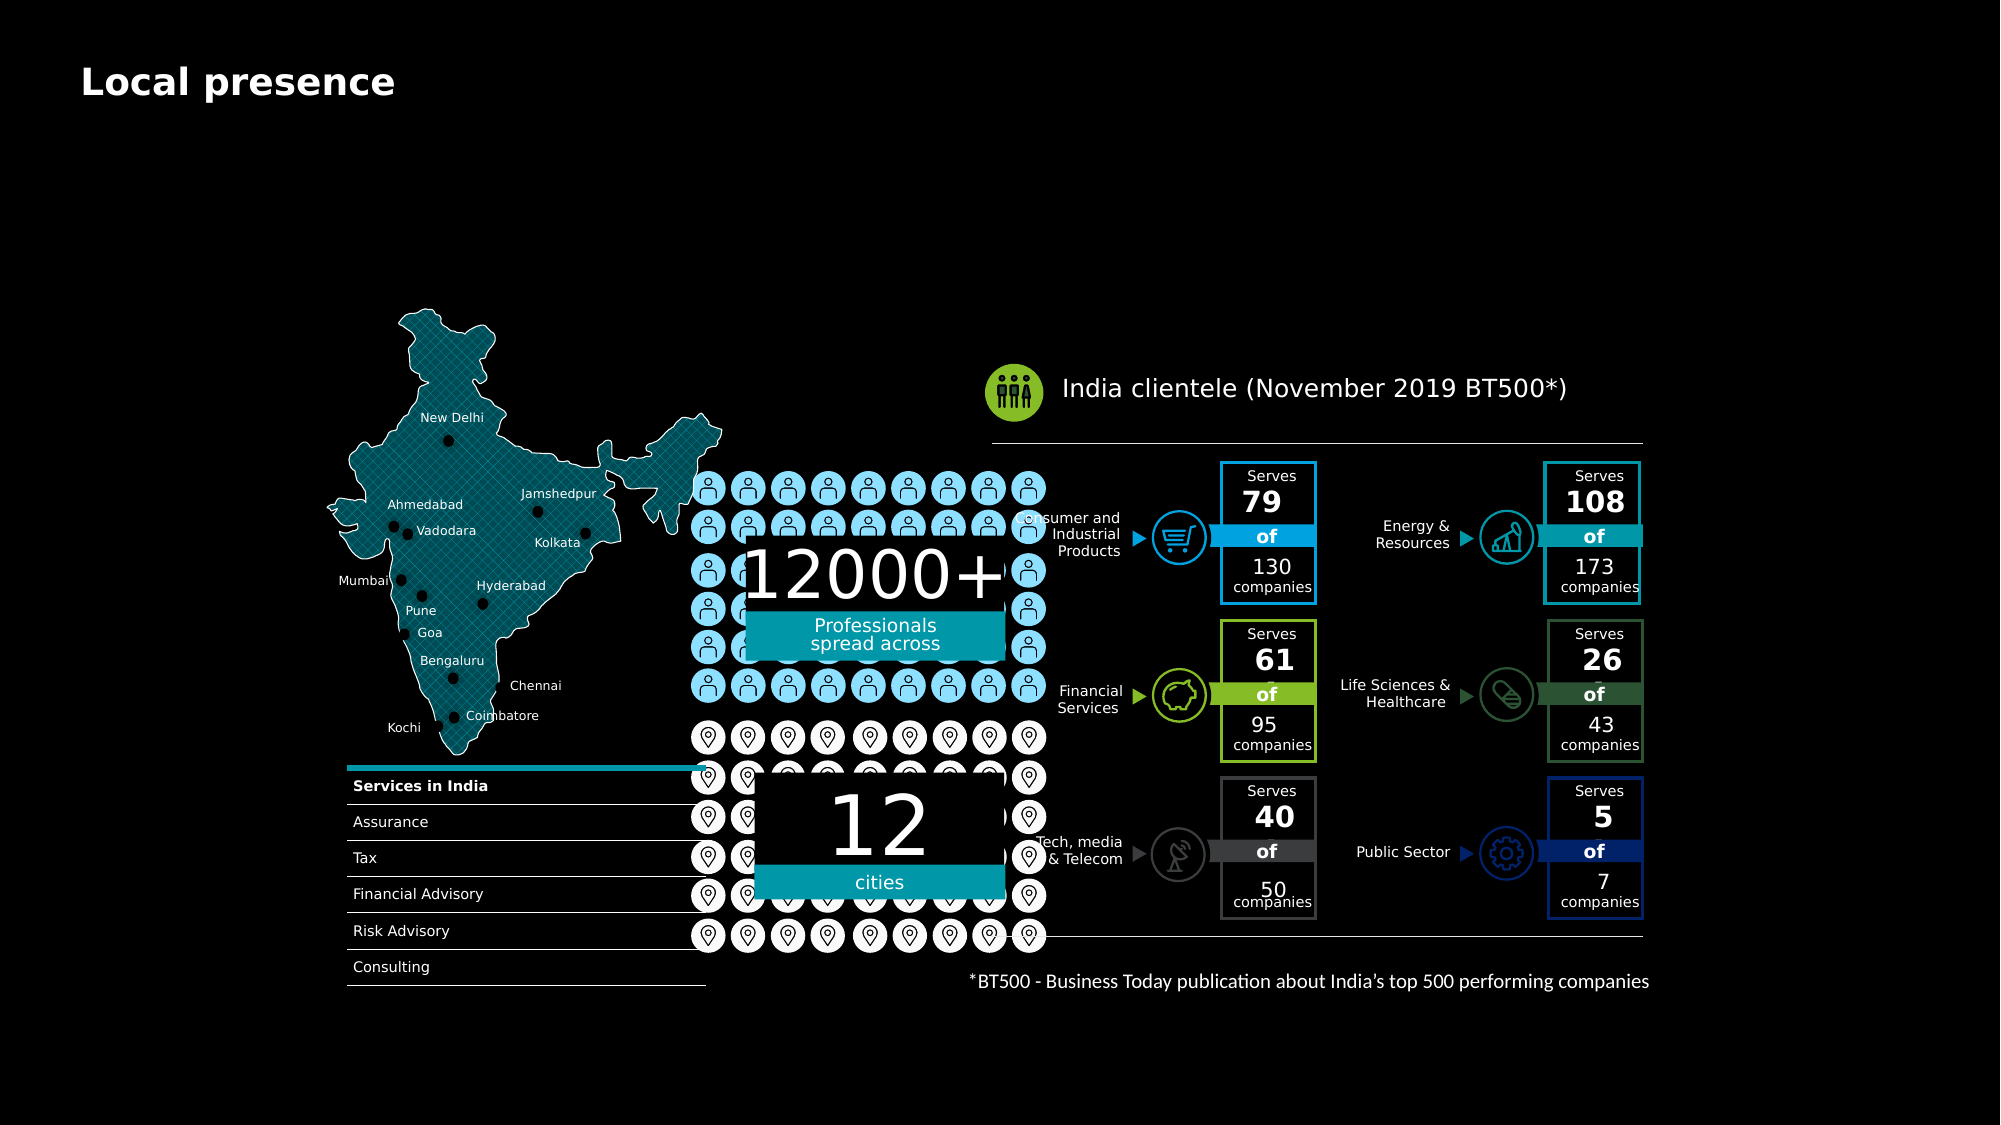

Local presence
Deloitte India is one of the leading professional services firms, with a rich heritage of serving the best-in-class clients in India.

New Delhi

Jamshedpur
Ahmedabad

Vadodara

Kolkata
Mumbai

Hyderabad

Pune
Goa

Bengaluru

Chennai

Coimbatore

Kochi

India clientele (November 2019 BT500*)

Serves
79
of
130
companies
Consumer and Industrial Products

Serves
108
of
173
companies

Energy & Resources

4
Serves
61
of
95
companies

Financial Services

4
Serves
26
of
43
companies

Life Sciences & Healthcare

4
Serves
40
of
50
companies

Tech, media
& Telecom

4
Serves
5
of
7
companies

Public Sector

12000+
Professionals
spread across

| Services in India |
| --- |
| Assurance |
| Tax |
| Financial Advisory |
| Risk Advisory |
| Consulting |
12
cities
*BT500 - Business Today publication about India’s top 500 performing companies